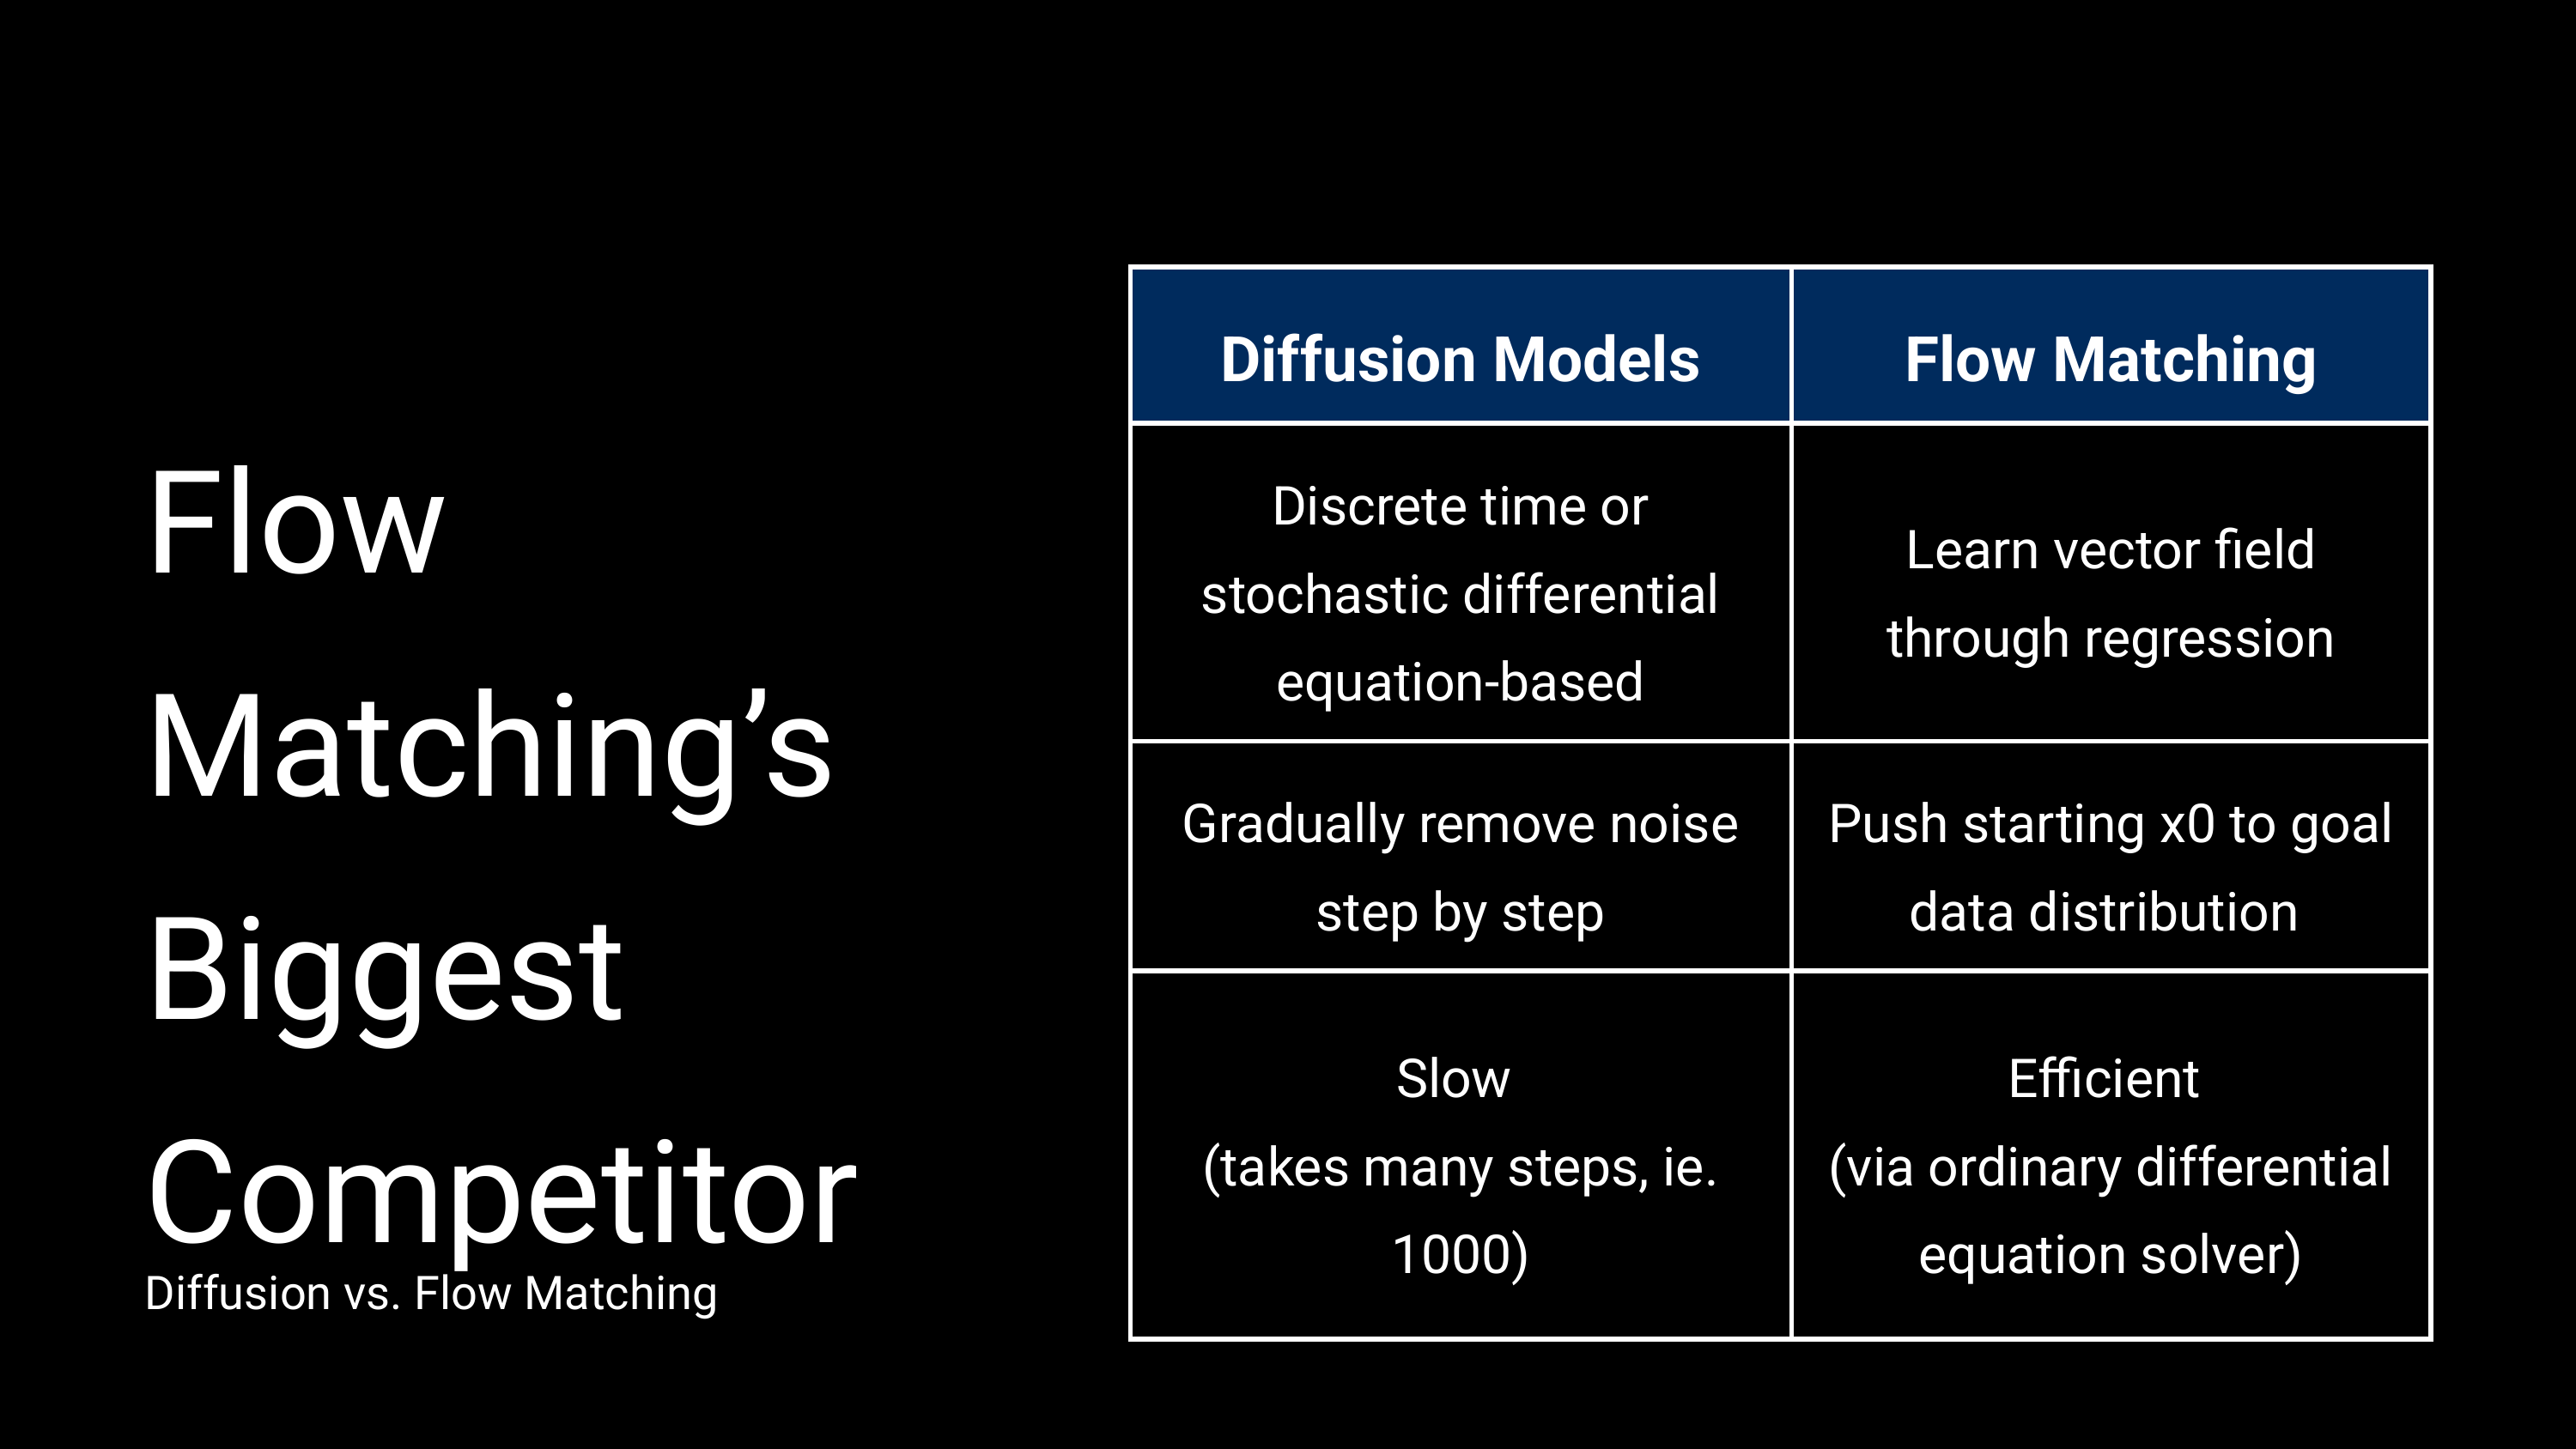

| Diffusion Models | Flow Matching |
| --- | --- |
| Discrete time or stochastic differential equation-based | Learn vector field through regression |
| Gradually remove noise step by step | Push starting x0 to goal data distribution |
| Slow (takes many steps, ie. 1000) | Efficient (via ordinary differential equation solver) |
Flow Matching’s Biggest Competitor
Diffusion vs. Flow Matching